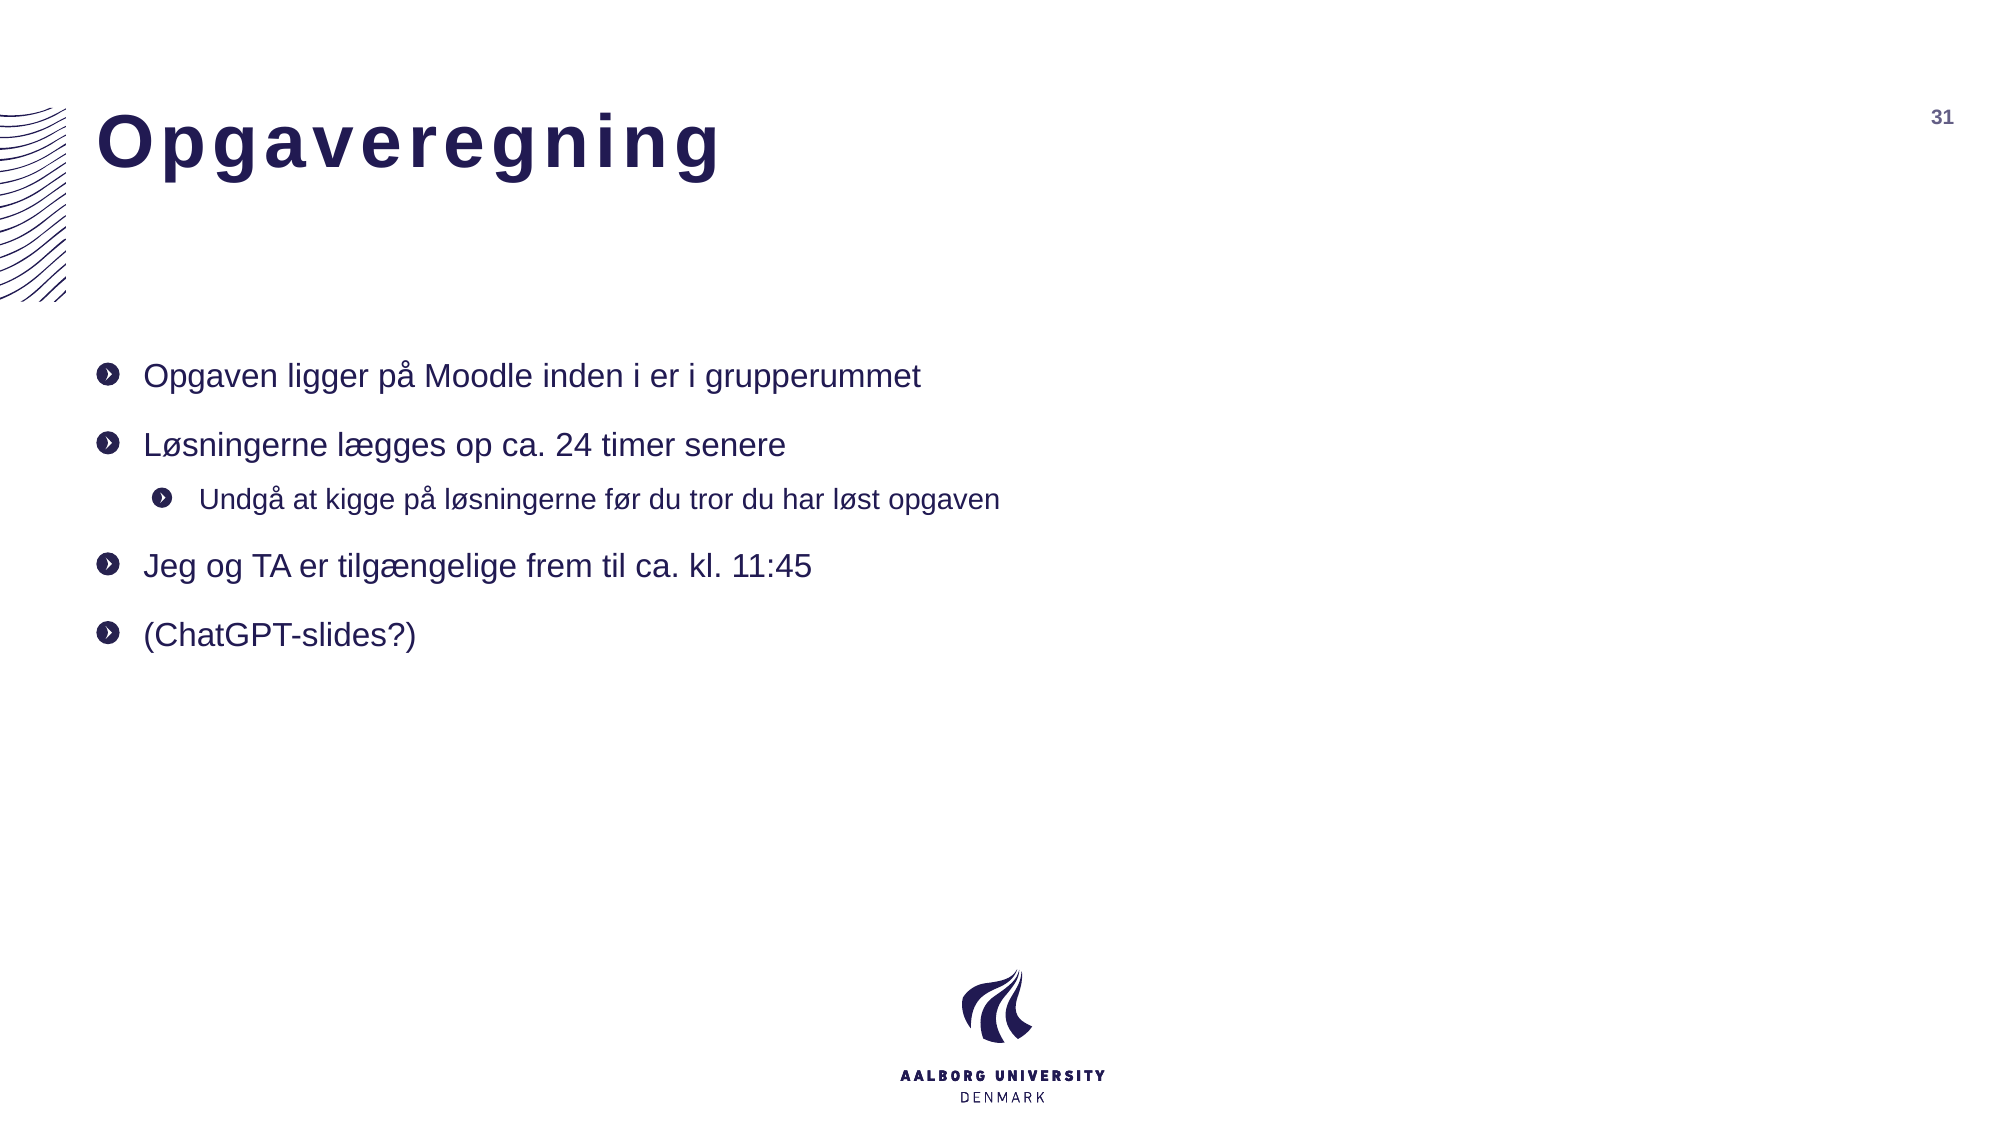

# Opgaveregning
31
Opgaven ligger på Moodle inden i er i grupperummet
Løsningerne lægges op ca. 24 timer senere
Undgå at kigge på løsningerne før du tror du har løst opgaven
Jeg og TA er tilgængelige frem til ca. kl. 11:45
(ChatGPT-slides?)